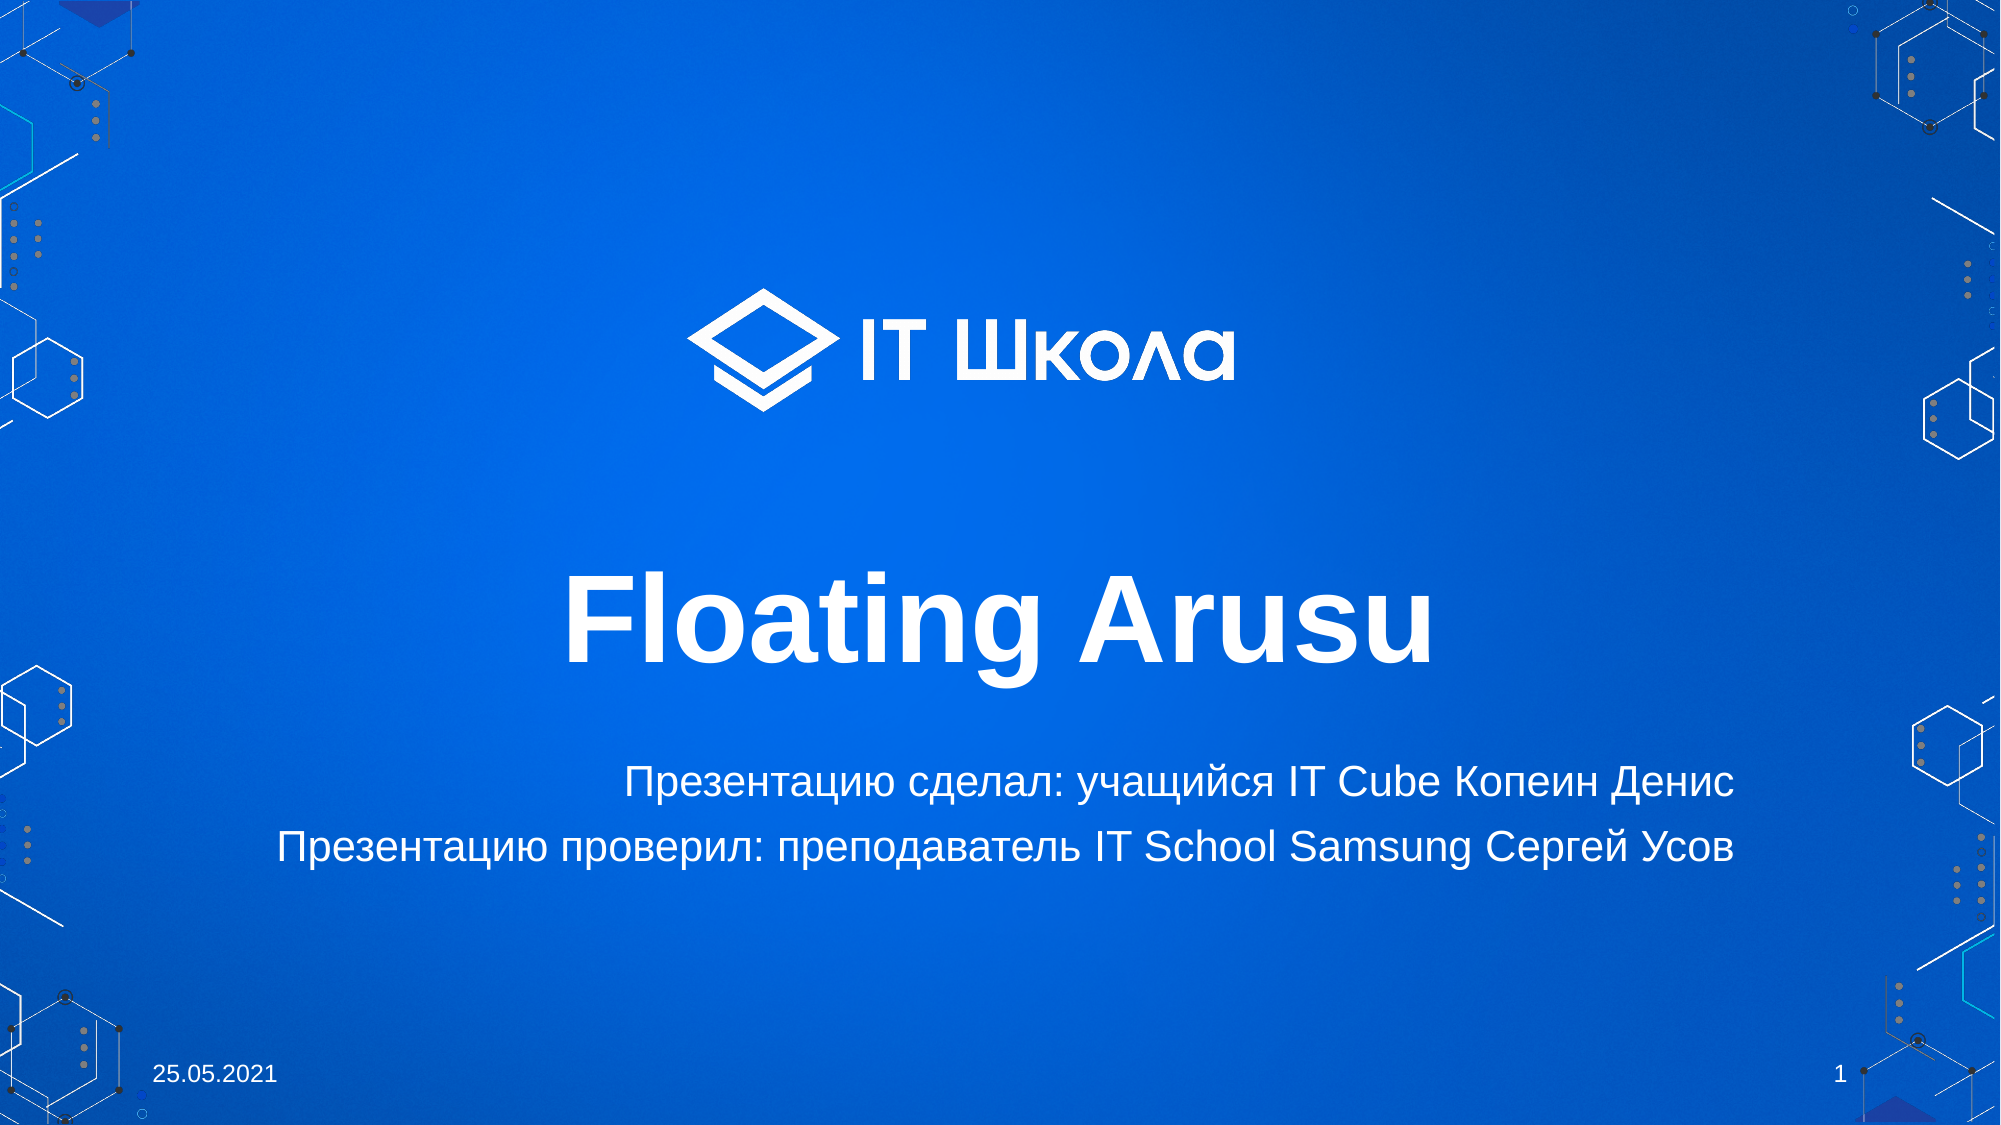

# Floating Arusu
Презентацию сделал: учащийся IT Cube Копеин Денис
Презентацию проверил: преподаватель IT School Samsung Сергей Усов
25.05.2021
1